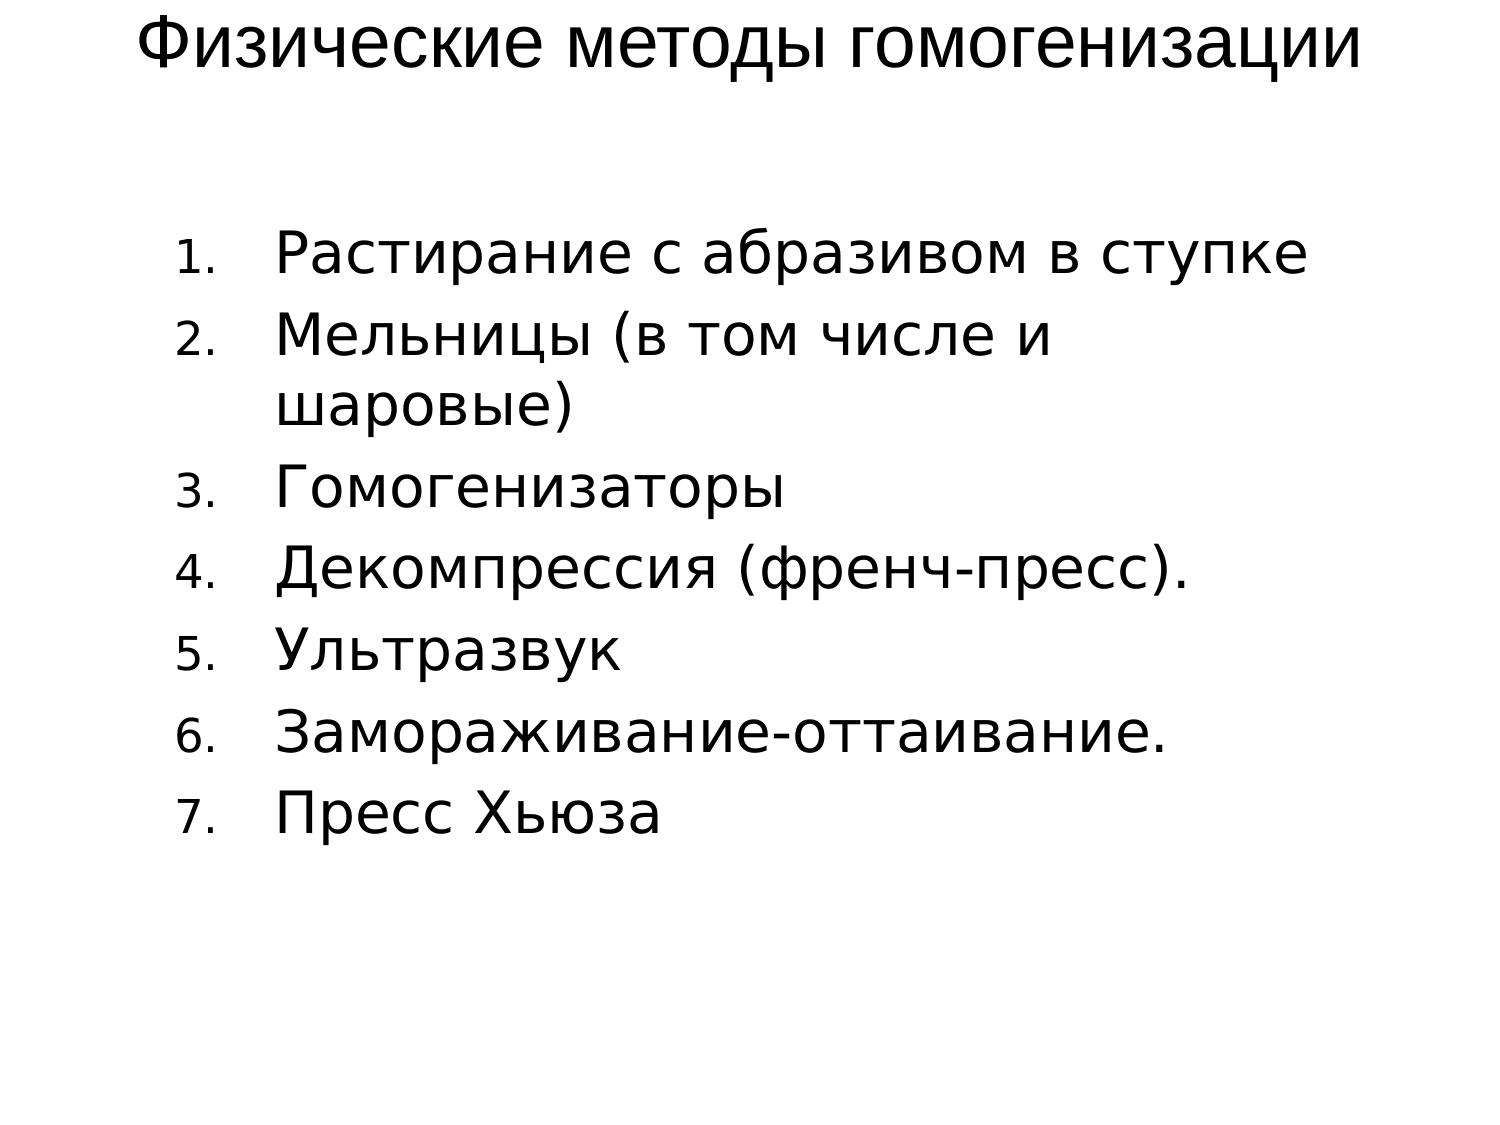

# Физические методы гомогенизации
Растирание с абразивом в ступке
Мельницы (в том числе и шаровые)
Гомогенизаторы
Декомпрессия (френч-пресс).
Ультразвук
Замораживание-оттаивание.
Пресс Хьюза